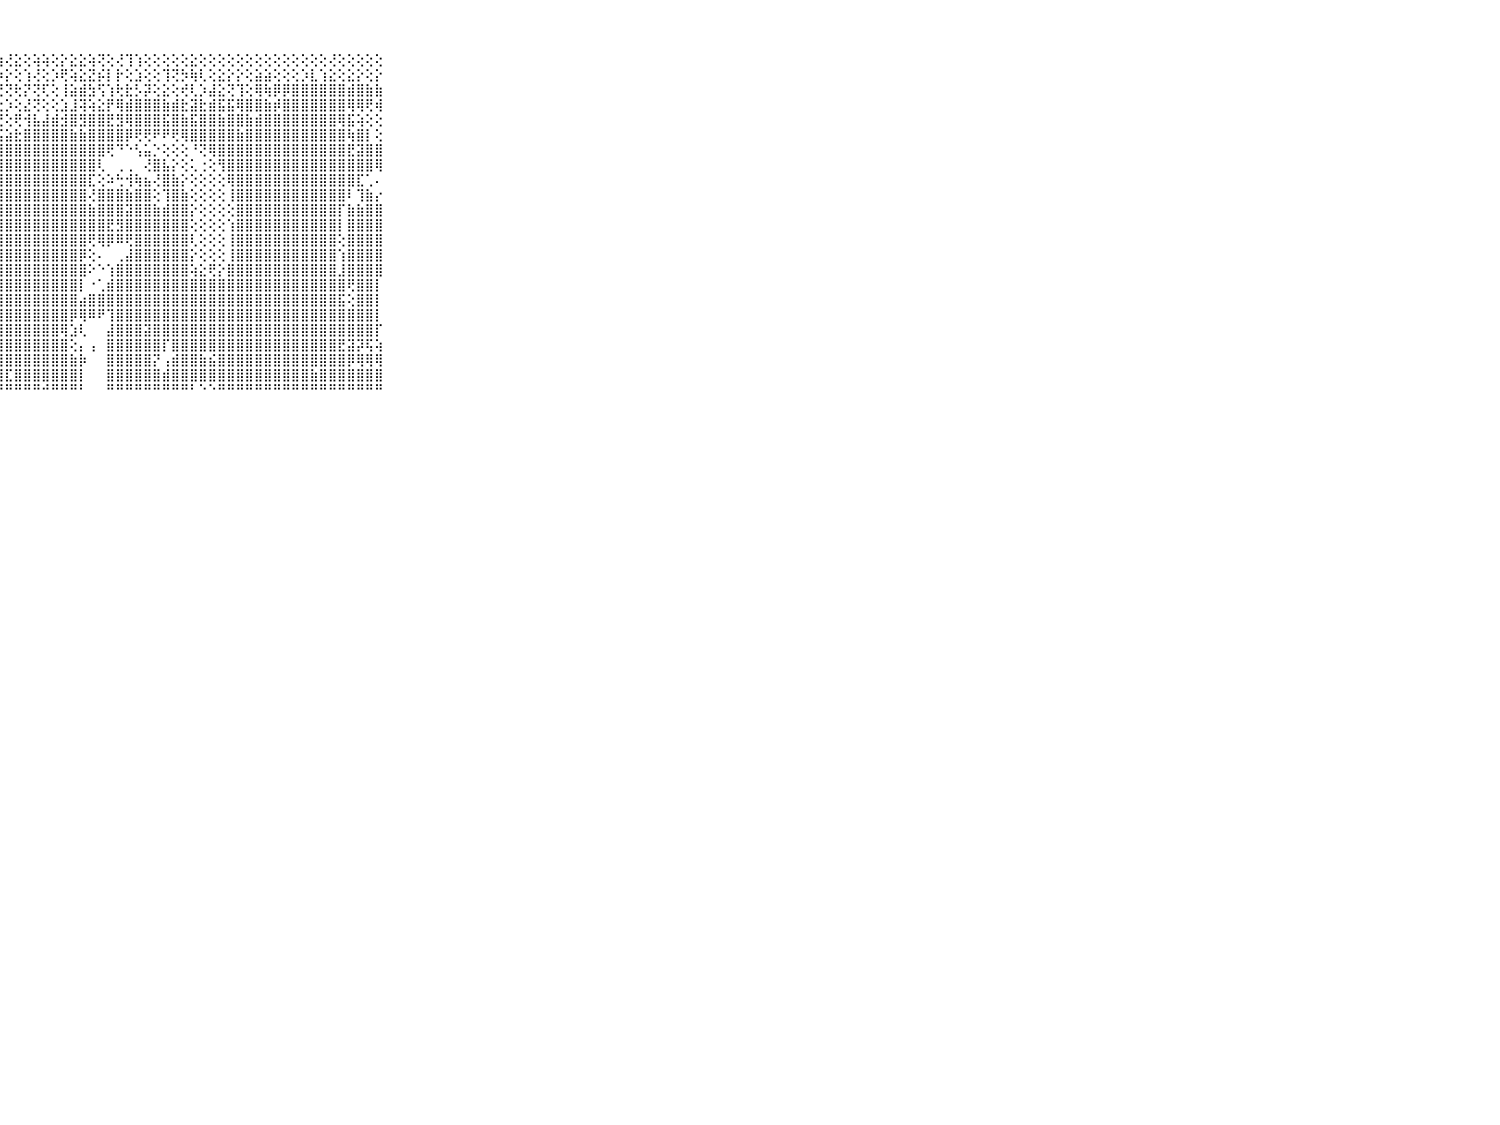

⠀⠀⠀⠀⠀⠀⠀⠀⠀⠀⠀⢕⢕⢕⢱⢕⢇⢕⢕⢝⢕⢇⢕⢕⡇⢕⢕⢱⢜⣕⢕⢵⢵⢕⡕⣕⣕⢵⢝⢕⢜⢹⢱⢕⢕⢕⢕⢕⣕⢕⢕⢕⢕⢕⢕⢕⢕⢕⢕⢕⢕⢕⢕⢜⢕⢕⢕⢕⢕⠀⠀⠀⠀⠀⠀⠀⠀⠀⠀⠀⠀
⠀⠀⠀⠀⠀⠀⠀⠀⠀⠀⠀⢱⢕⣕⢕⣕⢇⢱⢕⢱⢕⢕⢜⢕⢕⣗⣧⡵⡕⢕⢱⢜⢕⡱⢟⢵⣕⣝⡮⡇⡗⢕⣱⢕⢕⢹⢝⡳⢷⢇⢕⣕⡕⡕⢕⣵⣵⢕⢕⢕⡱⣇⢱⣕⢕⣕⡕⢕⡕⠀⠀⠀⠀⠀⠀⠀⠀⠀⠀⠀⠀
⠀⠀⠀⠀⠀⠀⠀⠀⠀⠀⠀⢜⢝⢕⢝⢾⣷⡞⢕⢕⣞⢜⢯⡕⣗⣕⣜⢝⢝⢗⡝⢝⢏⢕⢸⣵⣾⣳⢫⢱⢗⣗⡣⡽⢕⣕⢕⢞⢇⡱⣼⣕⢝⢹⢕⢿⢷⡿⡿⣿⣿⣿⣿⣿⣿⣾⣿⣷⣷⠀⠀⠀⠀⠀⠀⠀⠀⠀⠀⠀⠀
⠀⠀⠀⠀⠀⠀⠀⠀⠀⠀⠀⢅⠕⢏⣕⡵⡽⢟⢕⣗⢇⣼⢵⢕⢞⢇⢸⢕⡱⢕⣜⢝⢕⢕⣱⣸⢽⢵⣕⡟⢿⣾⣿⣿⣿⣷⣾⣗⣽⣗⣾⣯⣯⢿⣿⣿⣷⡾⣿⣿⣿⣿⣿⣿⣿⢿⢿⢟⢾⠀⠀⠀⠀⠀⠀⠀⠀⠀⠀⠀⠀
⠀⠀⠀⠀⠀⠀⠀⠀⠀⠀⠀⢕⢕⢅⢕⢝⢝⡿⢕⣻⡿⡝⢟⢸⣧⣱⣵⢝⢕⢟⢺⣧⣼⣾⣺⣿⣻⣿⣿⣟⣻⢿⣿⣿⣿⣯⣿⣷⣯⣿⣿⣷⣿⣿⣷⣾⣿⣿⣿⣿⣿⣿⣿⣿⢿⣯⢵⢕⢕⠀⠀⠀⠀⠀⠀⠀⠀⠀⠀⠀⠀
⠀⠀⠀⠀⠀⠀⠀⠀⠀⠀⠀⣿⣕⢕⢕⢕⢕⣵⢾⣿⡽⣿⣾⣗⣾⣿⣿⣯⣵⣗⣿⣿⣿⣿⣿⣷⣷⣿⣿⣿⣿⡿⢟⢟⠟⠟⢟⢿⣿⣿⣿⣿⣿⣷⣿⣿⣿⣿⣿⣿⣿⣿⣿⣿⣿⢷⣿⡇⢕⠀⠀⠀⠀⠀⠀⠀⠀⠀⠀⠀⠀
⠀⠀⠀⠀⠀⠀⠀⠀⠀⠀⠀⣿⣿⣇⢕⢕⢕⢼⣷⣿⣿⢿⣿⣿⣿⣿⣿⣿⣿⣿⣿⣿⣿⣿⣿⣿⣿⣿⣿⢟⠙⠑⢣⣥⡑⢕⢕⢕⠘⢝⢿⣿⣿⣿⣿⣿⣿⣿⣿⣿⣿⣿⣿⣿⣿⣟⣽⣿⣿⠀⠀⠀⠀⠀⠀⠀⠀⠀⠀⠀⠀
⠀⠀⠀⠀⠀⠀⠀⠀⠀⠀⠀⢸⣿⣿⣇⢕⢕⢜⣽⣿⣿⣿⣿⣿⣿⣿⣿⣿⣿⣿⣿⣿⣿⣿⣿⣿⣿⣿⢇⠀⢀⢀⠀⢜⣿⣧⡕⢕⢅⢐⢕⢻⣿⣿⣿⣿⣿⣿⣿⣿⣿⣿⣿⣿⣿⣿⣿⣿⢿⠀⠀⠀⠀⠀⠀⠀⠀⠀⠀⠀⠀
⠀⠀⠀⠀⠀⠀⠀⠀⠀⠀⠀⢕⣿⣿⣿⢕⢕⢕⣿⣿⣿⣿⣿⣿⣿⣿⣿⣿⣿⣿⣿⣿⣿⣿⣿⣿⣿⣏⢕⠵⢓⢺⢷⣦⢜⣿⣷⡕⢕⢕⢕⢕⢿⣿⣿⣿⣿⣿⣿⣿⣿⣿⣿⣿⣿⣿⣏⢁⠄⠀⠀⠀⠀⠀⠀⠀⠀⠀⠀⠀⠀
⠀⠀⠀⠀⠀⠀⠀⠀⠀⠀⠀⣿⣿⣿⣿⢕⢕⢕⣿⣿⣿⣿⣿⣿⣿⣿⣿⣿⣿⣿⣿⣿⣿⣿⣿⣿⣿⢜⣿⣿⣿⣷⣿⣿⢕⢹⣿⣷⢕⢕⢕⢕⢸⣿⣿⣿⣿⣿⣿⣿⣿⣿⣿⣿⣿⠇⢹⣷⡔⠀⠀⠀⠀⠀⠀⠀⠀⠀⠀⠀⠀
⠀⠀⠀⠀⠀⠀⠀⠀⠀⠀⠀⣿⣿⣿⣿⢕⢕⢕⣿⣿⣿⣿⣿⣿⣿⣿⣿⣿⣿⣿⣿⣿⣿⣿⣿⣿⣿⣷⣿⣿⣿⣽⣿⣿⣷⣾⣿⣿⡕⢕⢕⢕⢕⣿⣿⣿⣿⣿⣿⣿⣿⣿⣿⣿⡏⣷⣷⣿⣿⠀⠀⠀⠀⠀⠀⠀⠀⠀⠀⠀⠀
⠀⠀⠀⠀⠀⠀⠀⠀⠀⠀⠀⣿⣿⣿⡿⢕⢕⢕⣿⣿⣿⣿⣿⣿⣿⣿⣿⣿⣿⣿⣿⣿⣿⣿⣿⣿⣿⣿⣿⣟⣻⣿⣿⣿⣿⣿⣿⣿⢕⢕⢕⢕⢱⣿⣿⣿⣿⣿⣿⣿⣿⣿⣿⣿⡇⣿⣿⣿⣿⠀⠀⠀⠀⠀⠀⠀⠀⠀⠀⠀⠀
⠀⠀⠀⠀⠀⠀⠀⠀⠀⠀⠀⣿⣿⣿⡏⢕⢕⢱⣿⣿⣿⣿⣿⣿⣿⣿⣿⣿⣿⣿⣿⣿⣿⣿⣿⣿⣿⢟⢿⡿⠿⢟⣿⣿⣿⣿⣿⣿⢇⢕⢕⢕⢸⣿⣿⣿⣿⣿⣿⣿⣿⣿⣿⣿⢕⣿⣿⣿⣿⠀⠀⠀⠀⠀⠀⠀⠀⠀⠀⠀⠀
⠀⠀⠀⠀⠀⠀⠀⠀⠀⠀⠀⣿⣿⣿⢇⢕⢕⢸⣿⣿⣿⣿⣿⣿⣿⣿⣿⣿⣿⣿⣿⣿⣿⣿⣿⣿⡿⢕⠄⠀⢀⣼⣿⣿⣿⣿⣿⣿⡕⢕⢕⢕⢸⣿⣿⣿⣿⣿⣿⣿⣿⣿⣿⣿⢱⣿⣿⣿⣿⠀⠀⠀⠀⠀⠀⠀⠀⠀⠀⠀⠀
⠀⠀⠀⠀⠀⠀⠀⠀⠀⠀⠀⣿⣿⡇⢕⠕⠕⣾⣿⣿⣿⣿⣿⣿⣿⣿⣿⣿⣿⣿⣿⣿⣿⣿⣿⣿⣿⠕⠑⢱⣿⣿⣿⣿⣿⣿⣿⣿⢵⣕⢟⡕⣿⣿⣿⣿⣿⣿⣿⣿⣿⣿⣿⣿⣸⣿⣿⣿⣿⠀⠀⠀⠀⠀⠀⠀⠀⠀⠀⠀⠀
⠀⠀⠀⠀⠀⠀⠀⠀⠀⠀⠀⣿⣿⡇⢕⠕⢕⣿⣿⣿⣿⣿⣿⣿⣿⣿⣿⣿⣿⣿⣿⣿⣿⣿⣿⣿⡇⠐⢁⣾⣿⣿⣿⣿⣿⣿⣿⣿⣿⣿⣿⣿⣿⣿⣿⣿⣿⣿⣿⣿⣿⣿⣿⣿⣿⢟⣿⣿⡇⠀⠀⠀⠀⠀⠀⠀⠀⠀⠀⠀⠀
⠀⠀⠀⠀⠀⠀⠀⠀⠀⠀⠀⣿⣿⢕⠕⠕⢱⣿⣿⣿⣿⣿⣿⣿⣿⣿⣿⣿⣿⣿⣿⣿⣿⣿⣿⣿⣴⣿⣿⣿⣿⣿⣿⣿⣿⣿⣿⣿⣿⣿⣿⣿⣿⣿⣿⣿⣿⣿⣿⣿⣿⣿⣿⣿⣯⢕⣿⣿⡇⠀⠀⠀⠀⠀⠀⠀⠀⠀⠀⠀⠀
⠀⠀⠀⠀⠀⠀⠀⠀⠀⠀⠀⣿⣗⢕⢕⢕⢸⣿⣿⣿⣿⣿⣿⣿⣿⣿⣿⣿⣿⣿⣿⣿⣿⣿⣿⡿⢿⠿⠟⢹⣿⣿⣿⣿⣿⣿⣿⣿⣿⣿⣿⣿⣿⣿⣿⣿⣿⣿⣿⣿⣿⣿⣿⣿⣿⣿⣿⣿⡇⠀⠀⠀⠀⠀⠀⠀⠀⠀⠀⠀⠀
⠀⠀⠀⠀⠀⠀⠀⠀⠀⠀⠀⣿⡗⢕⢕⠀⢸⣿⣿⣿⣿⣿⣿⣿⣿⣿⣿⣿⣿⣿⣿⣿⣿⣿⢿⣱⢇⠀⠀⣼⣿⣿⣿⣽⣿⣿⣿⣿⣿⣿⣿⣿⣿⣿⣿⣿⣿⣿⣿⣿⣿⣿⣿⣿⣿⣿⣿⣿⡏⠀⠀⠀⠀⠀⠀⠀⠀⠀⠀⠀⠀
⠀⠀⠀⠀⠀⠀⠀⠀⠀⠀⠀⣿⡇⢕⢕⢄⣼⣿⣿⣿⣿⣿⣿⣿⣿⣿⣿⣿⣿⣿⣿⣿⣿⣿⣿⢕⡄⢠⠀⣿⣿⣿⣿⣿⣿⡏⣿⣿⣿⣿⣿⣿⣿⣿⣿⣿⣿⣿⣿⣿⣿⣿⣿⣿⣟⣽⡽⢯⢵⠀⠀⠀⠀⠀⠀⠀⠀⠀⠀⠀⠀
⠀⠀⠀⠀⠀⠀⠀⠀⠀⠀⠀⣿⢇⢕⠕⢕⣽⣿⣿⣿⣿⣿⣿⣿⣿⣿⣿⣿⣿⣿⣿⣿⣿⣿⣿⣷⡷⠀⠀⣿⣿⣿⣿⣿⡝⢠⣾⣿⣿⣷⣮⣿⣿⣿⣿⣿⣿⣿⣿⣿⣿⣿⣿⣿⣿⡿⢿⢿⢿⠀⠀⠀⠀⠀⠀⠀⠀⠀⠀⠀⠀
⠀⠀⠀⠀⠀⠀⠀⠀⠀⠀⠀⢟⢁⠁⠀⠁⢹⣿⣿⣿⣿⣿⣿⣿⣿⣿⣿⣿⣏⣿⣿⣿⣿⣿⣿⣿⡇⠀⠀⣿⣿⣿⣿⣿⣿⣾⣿⣿⣿⣿⣿⣿⣿⣿⣿⣿⣿⣿⣿⣿⣿⣷⣿⣿⣿⣿⣿⣿⣿⠀⠀⠀⠀⠀⠀⠀⠀⠀⠀⠀⠀
⠀⠀⠀⠀⠀⠀⠀⠀⠀⠀⠀⠀⠀⠀⠁⠑⠚⠛⠛⠛⠋⠙⠙⠛⠛⠑⠑⠘⠛⠛⠛⠛⠚⠛⠛⠛⠃⠀⠀⠛⠛⠛⠛⠛⠛⠛⠛⠛⠃⠑⠑⠛⠛⠛⠛⠛⠛⠛⠛⠛⠛⠛⠛⠛⠛⠛⠛⠛⠛⠀⠀⠀⠀⠀⠀⠀⠀⠀⠀⠀⠀